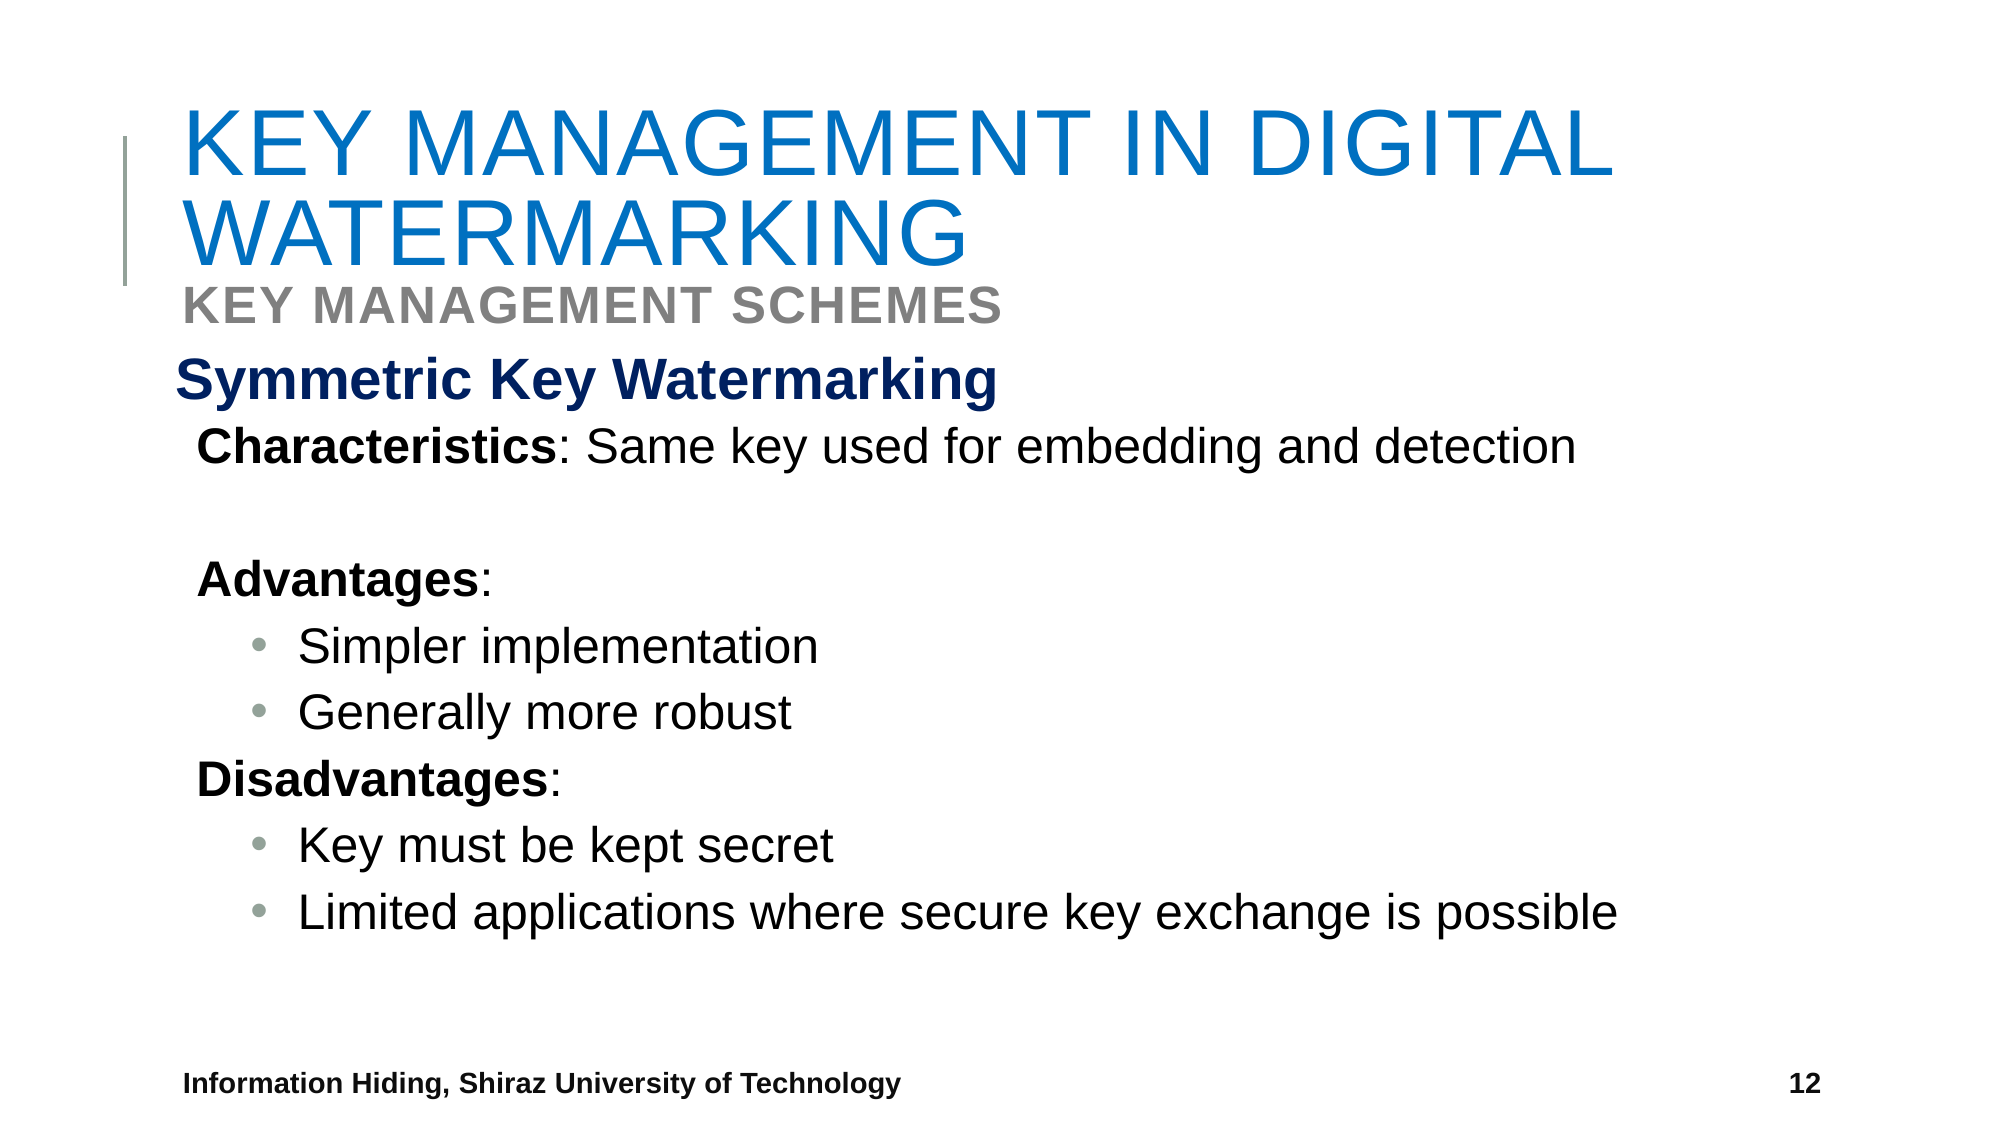

# Key Management in Digital Watermarking Key Management Schemes
Symmetric Key Watermarking
Characteristics: Same key used for embedding and detection

Advantages:
Simpler implementation
Generally more robust
Disadvantages:
Key must be kept secret
Limited applications where secure key exchange is possible
Information Hiding, Shiraz University of Technology
12